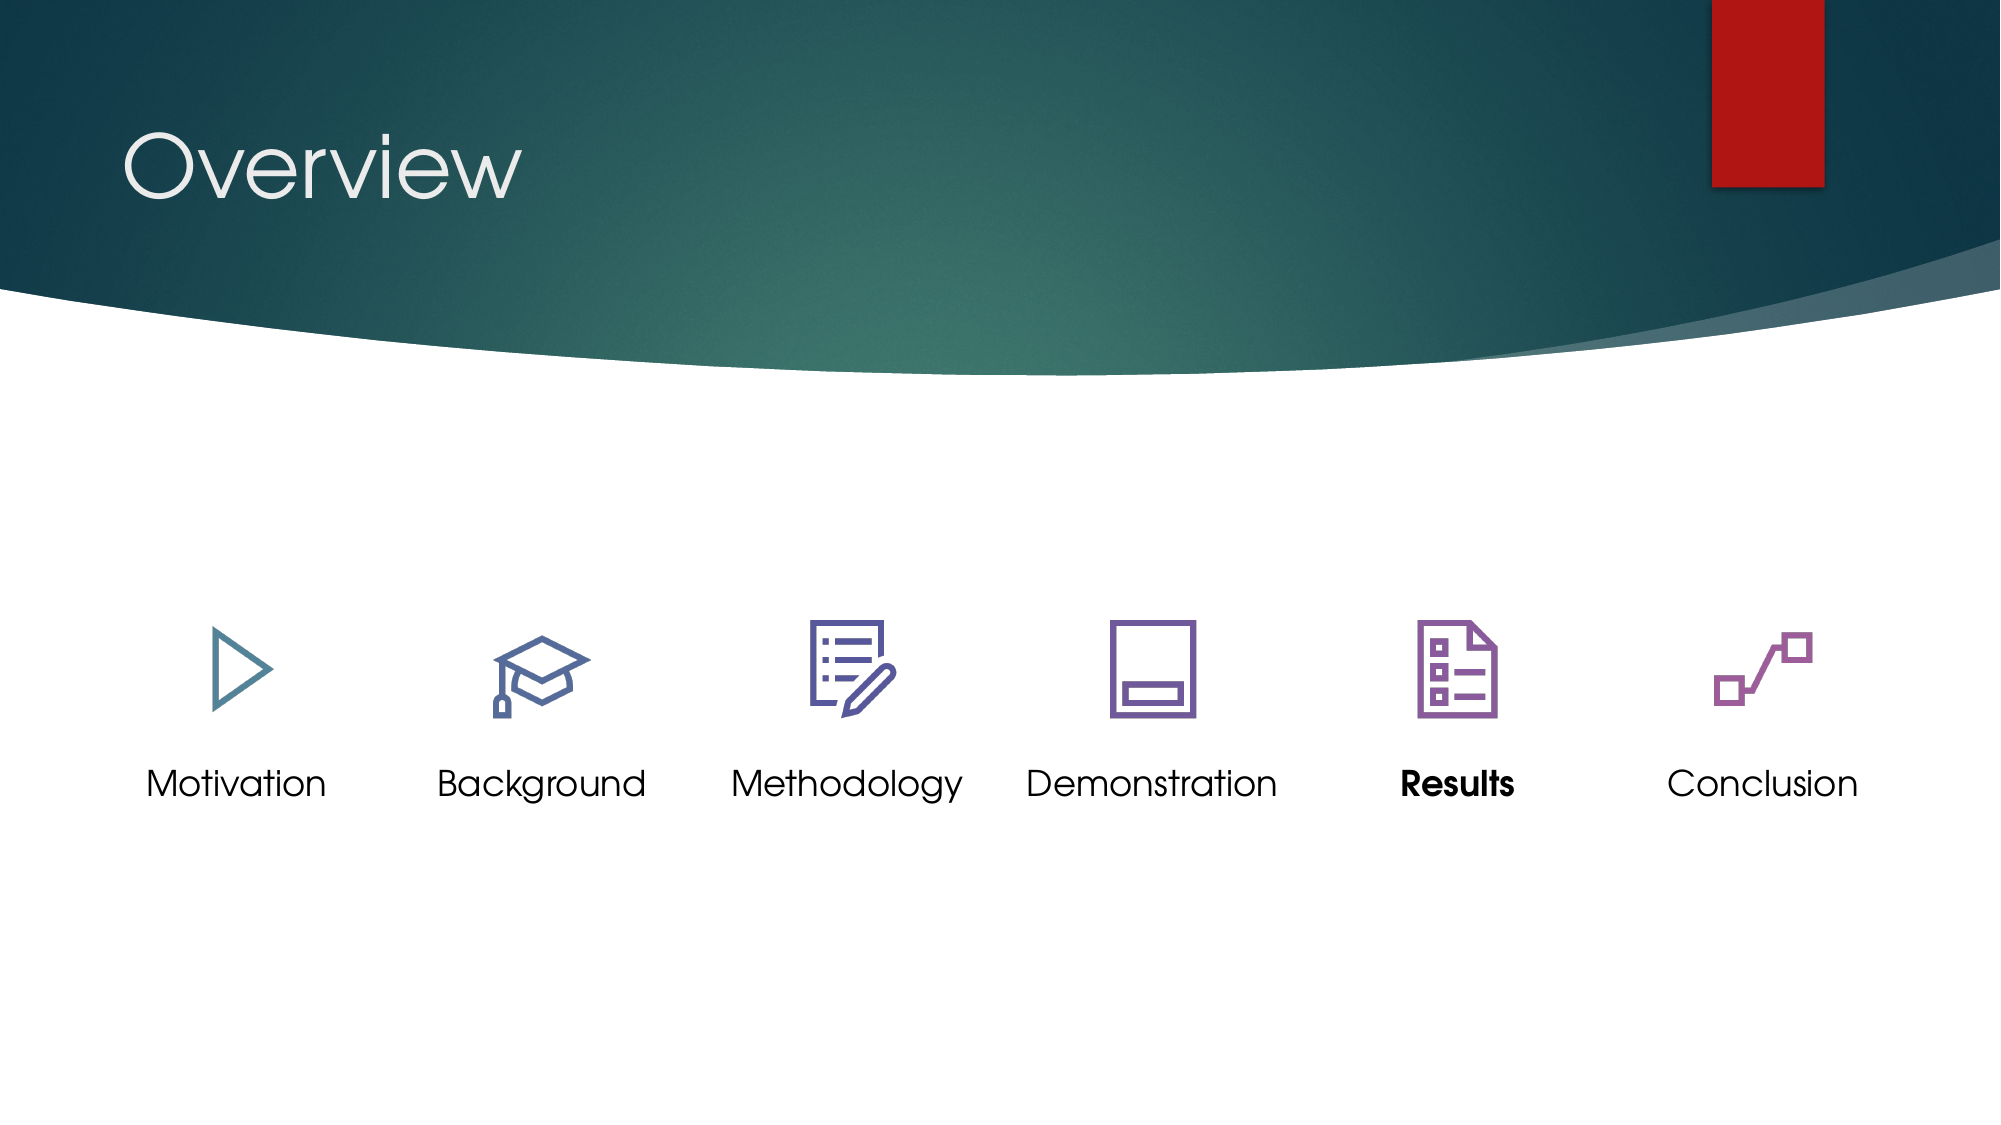

# Overview

Motivation
Background
Methodology
Demonstration
Results
Conclusion